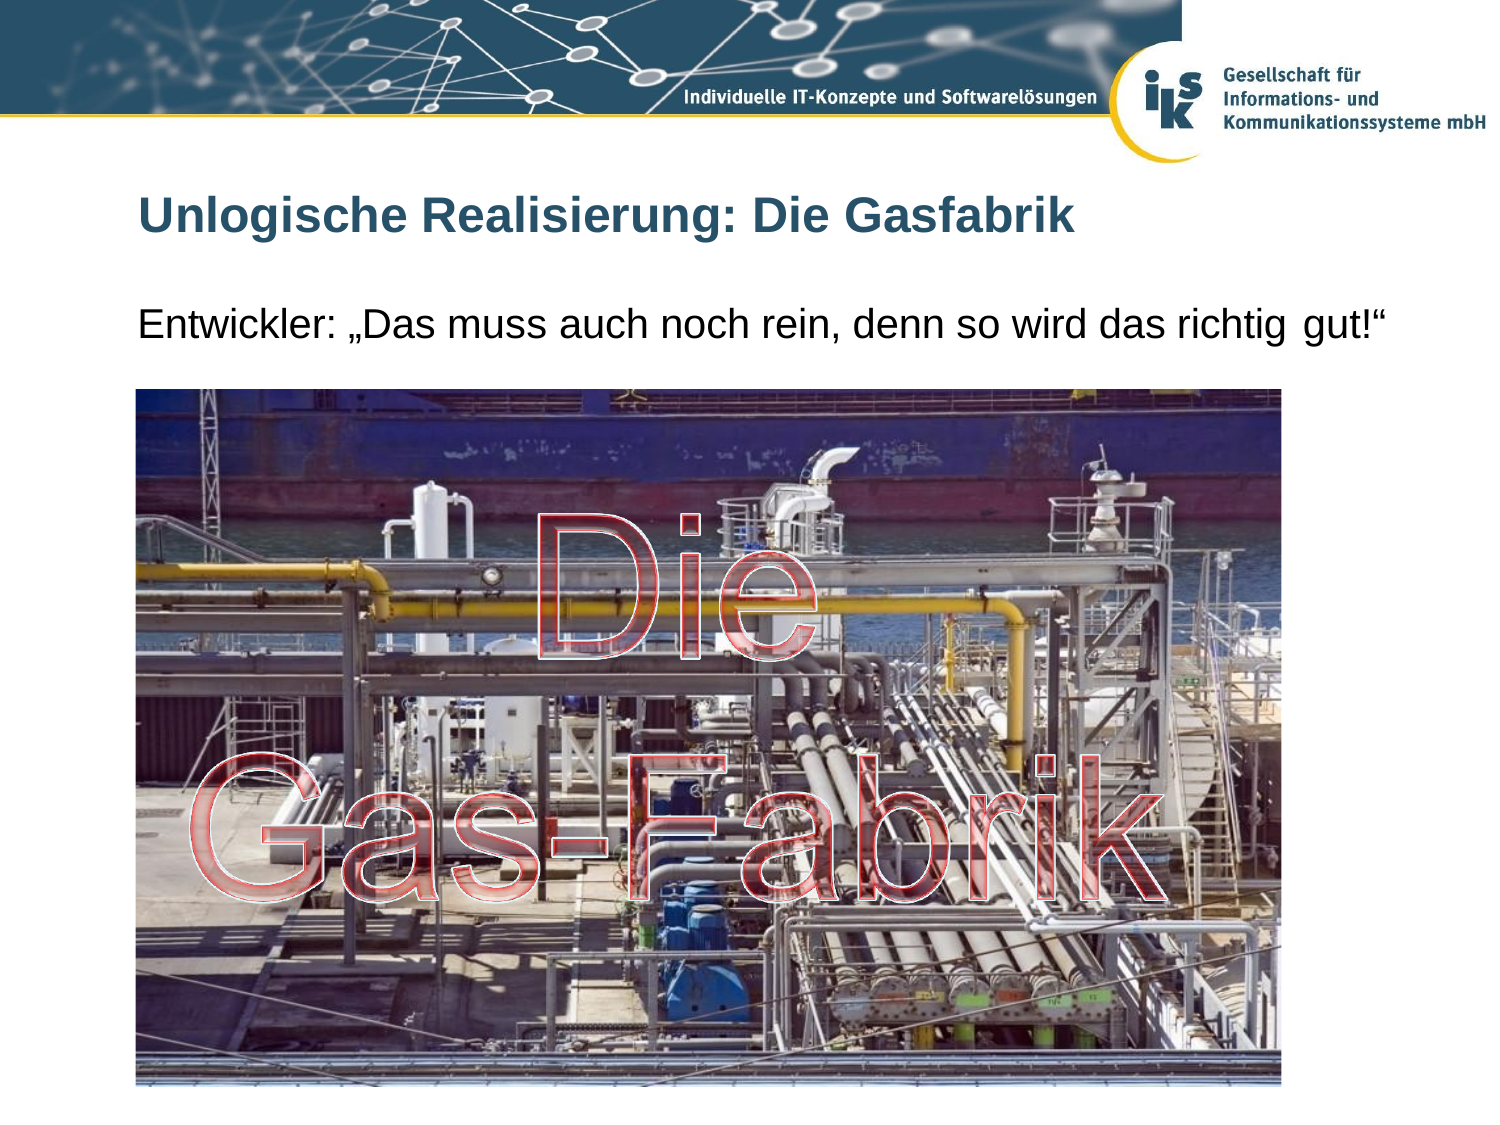

Unlogische Realisierung: Die Gasfabrik
Entwickler: „Das muss auch noch rein, denn so wird das richtig gut!“